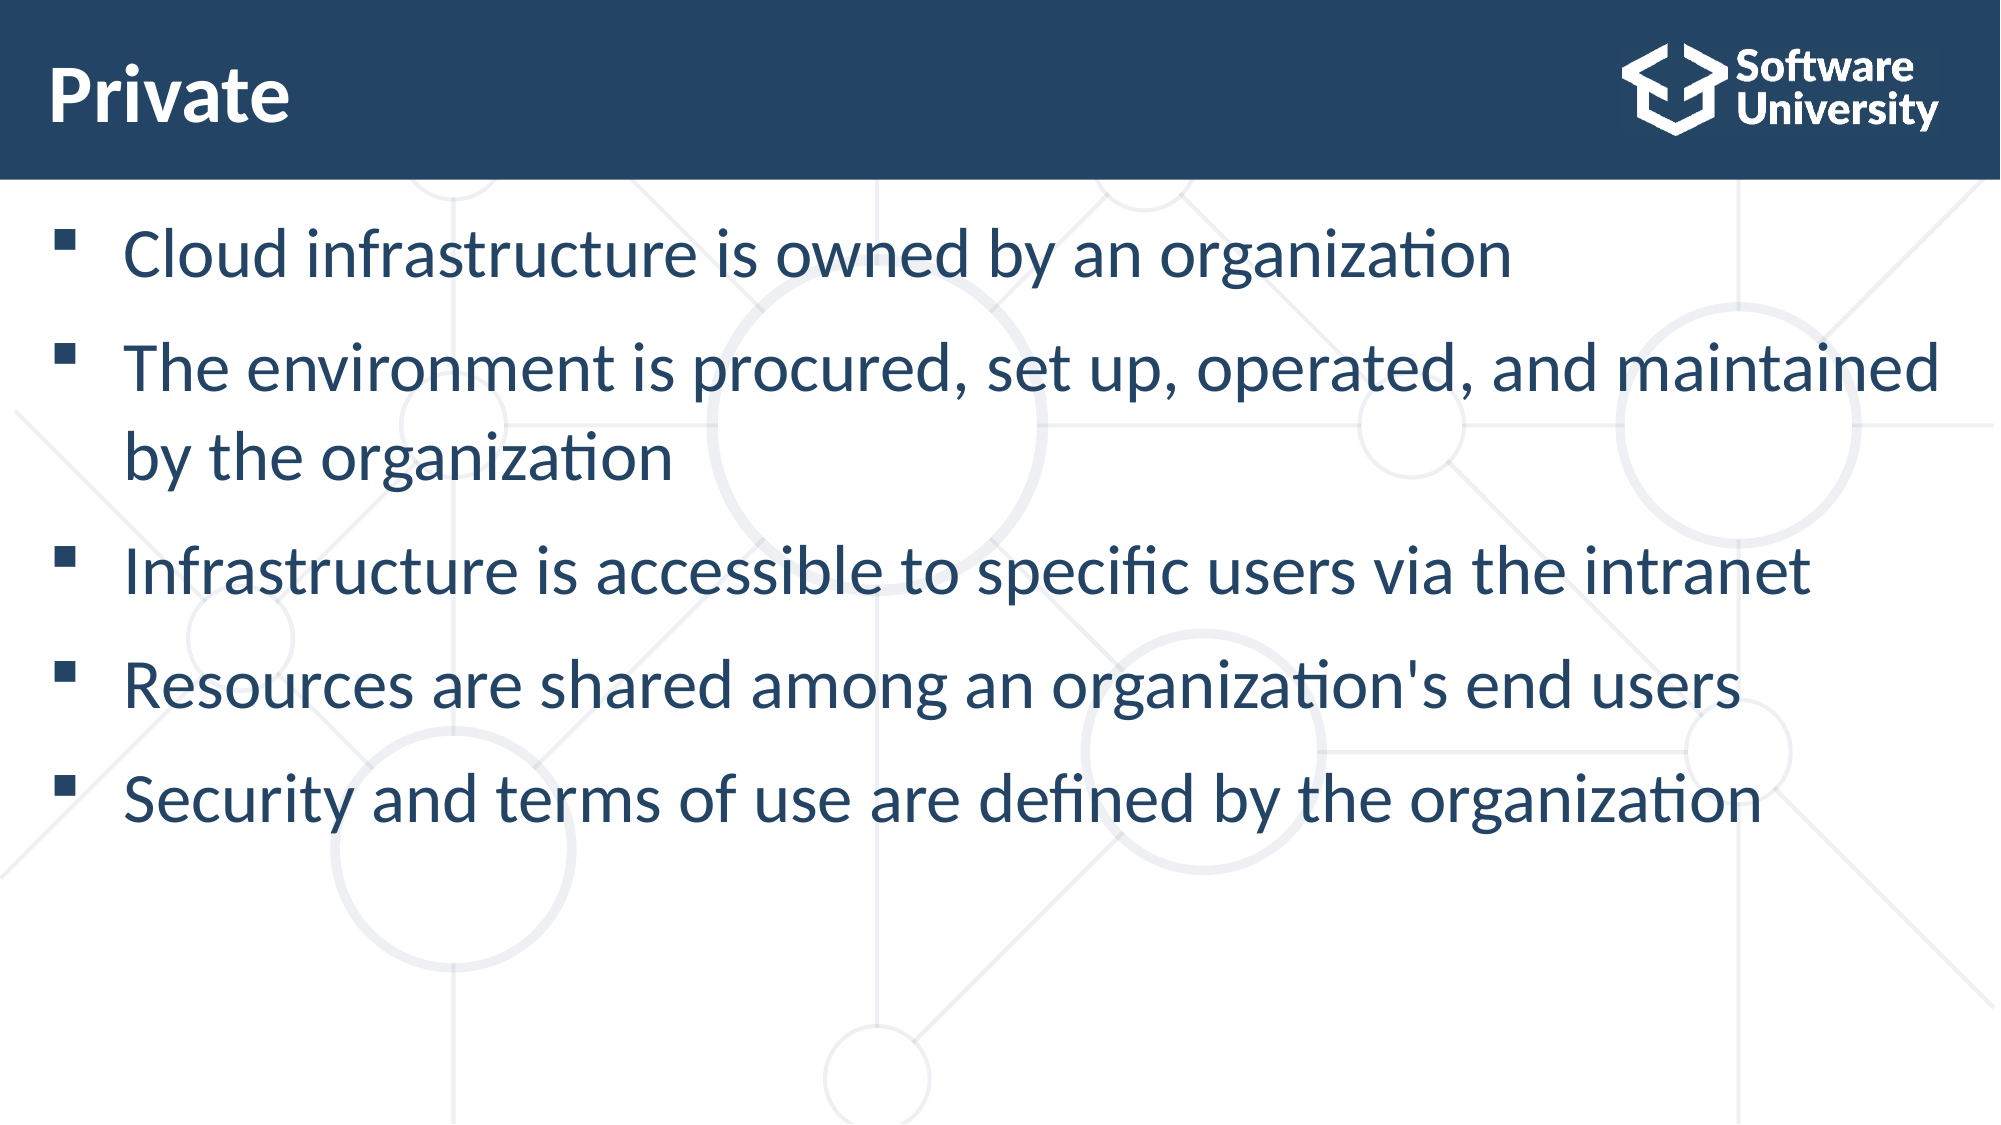

# Private
Cloud infrastructure is owned by an organization
The environment is procured, set up, operated, and maintained by the organization
Infrastructure is accessible to specific users via the intranet
Resources are shared among an organization's end users
Security and terms of use are defined by the organization